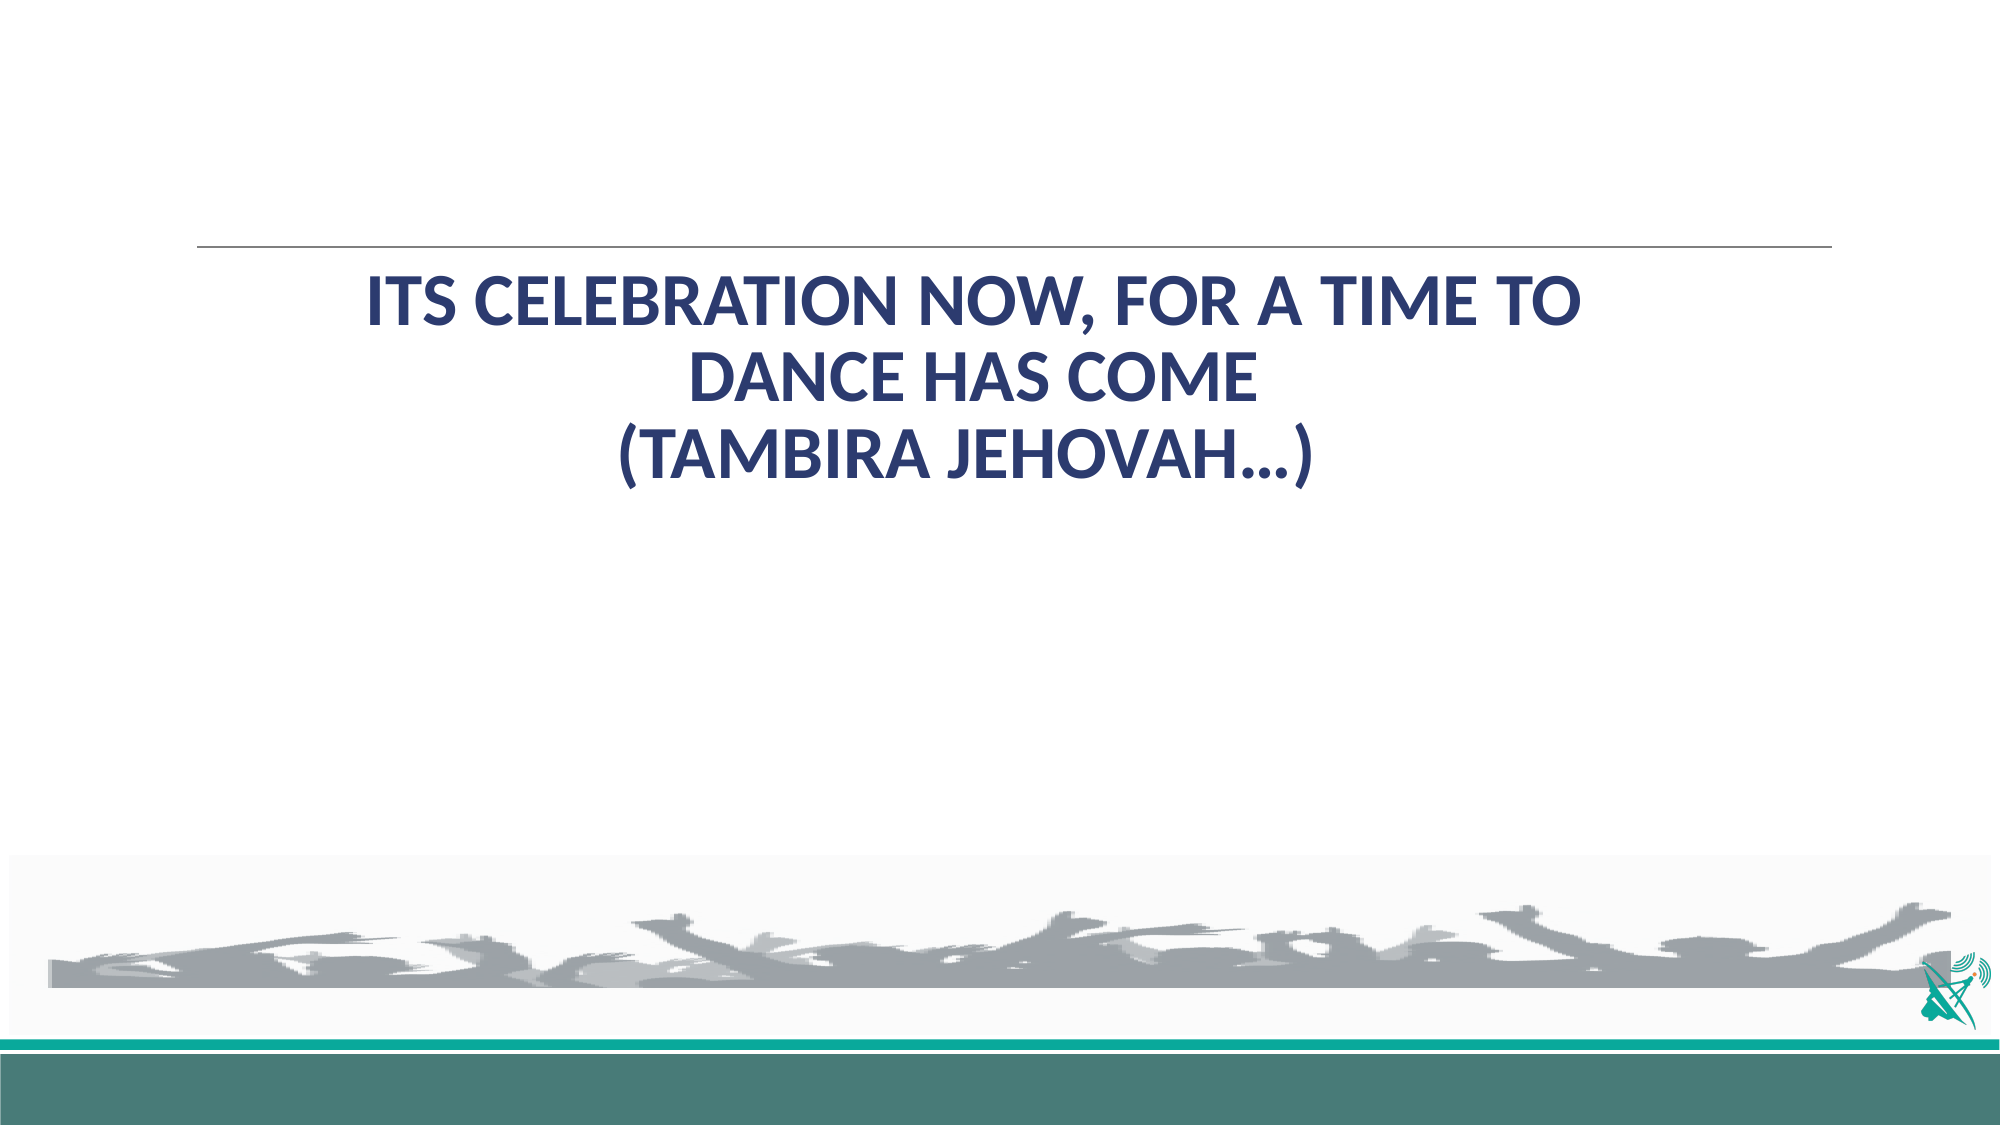

# ITS CELEBRATION NOW, FOR A TIME TO DANCE HAS COME (TAMBIRA JEHOVAH…)